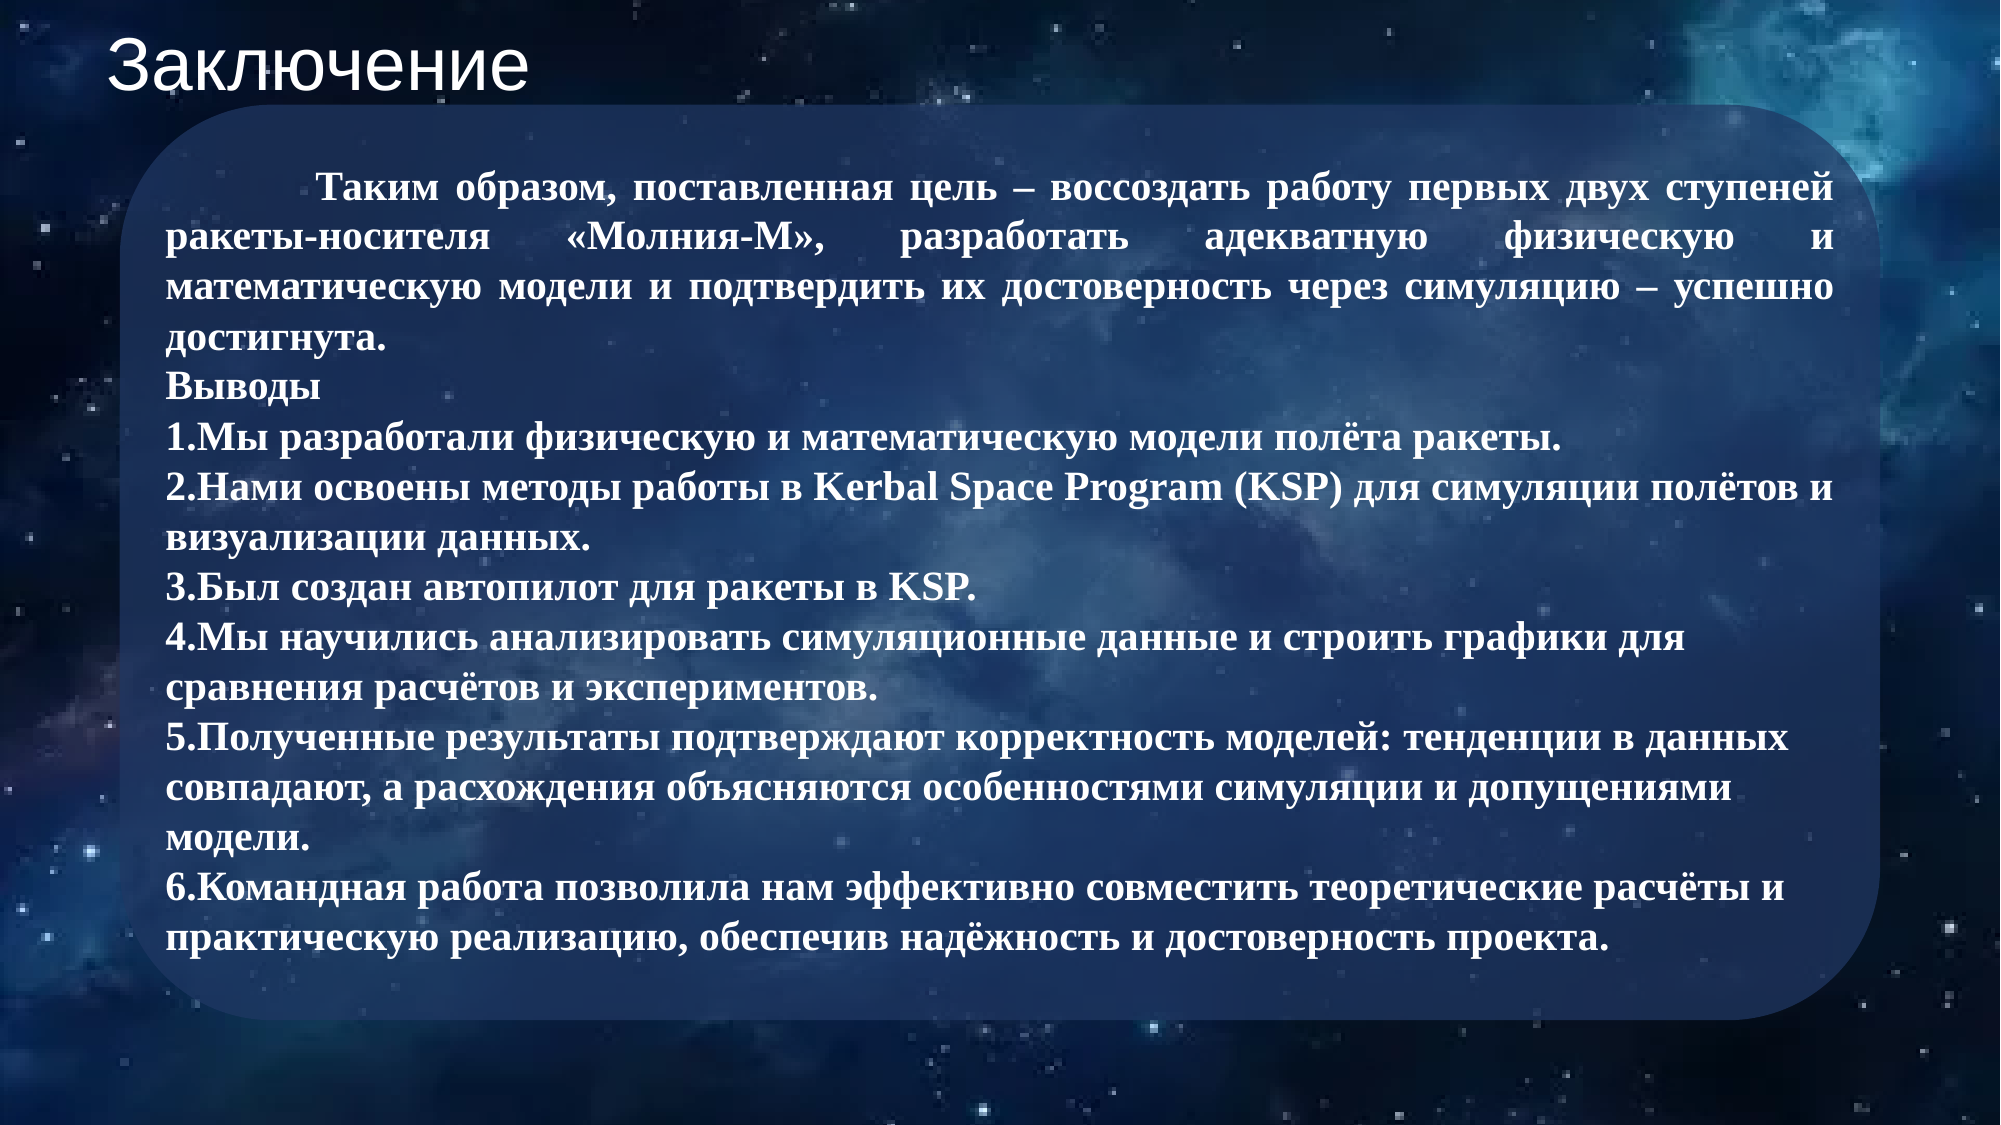

Заключение
	Таким образом, поставленная цель – воссоздать работу первых двух ступеней ракеты‑носителя «Молния‑М», разработать адекватную физическую и математическую модели и подтвердить их достоверность через симуляцию – успешно достигнута.
Выводы
1.Мы разработали физическую и математическую модели полёта ракеты.
2.Нами освоены методы работы в Kerbal Space Program (KSP) для симуляции полётов и визуализации данных.
3.Был создан автопилот для ракеты в KSP.
4.Мы научились анализировать симуляционные данные и строить графики для сравнения расчётов и экспериментов.
5.Полученные результаты подтверждают корректность моделей: тенденции в данных совпадают, а расхождения объясняются особенностями симуляции и допущениями модели.
6.Командная работа позволила нам эффективно совместить теоретические расчёты и практическую реализацию, обеспечив надёжность и достоверность проекта.